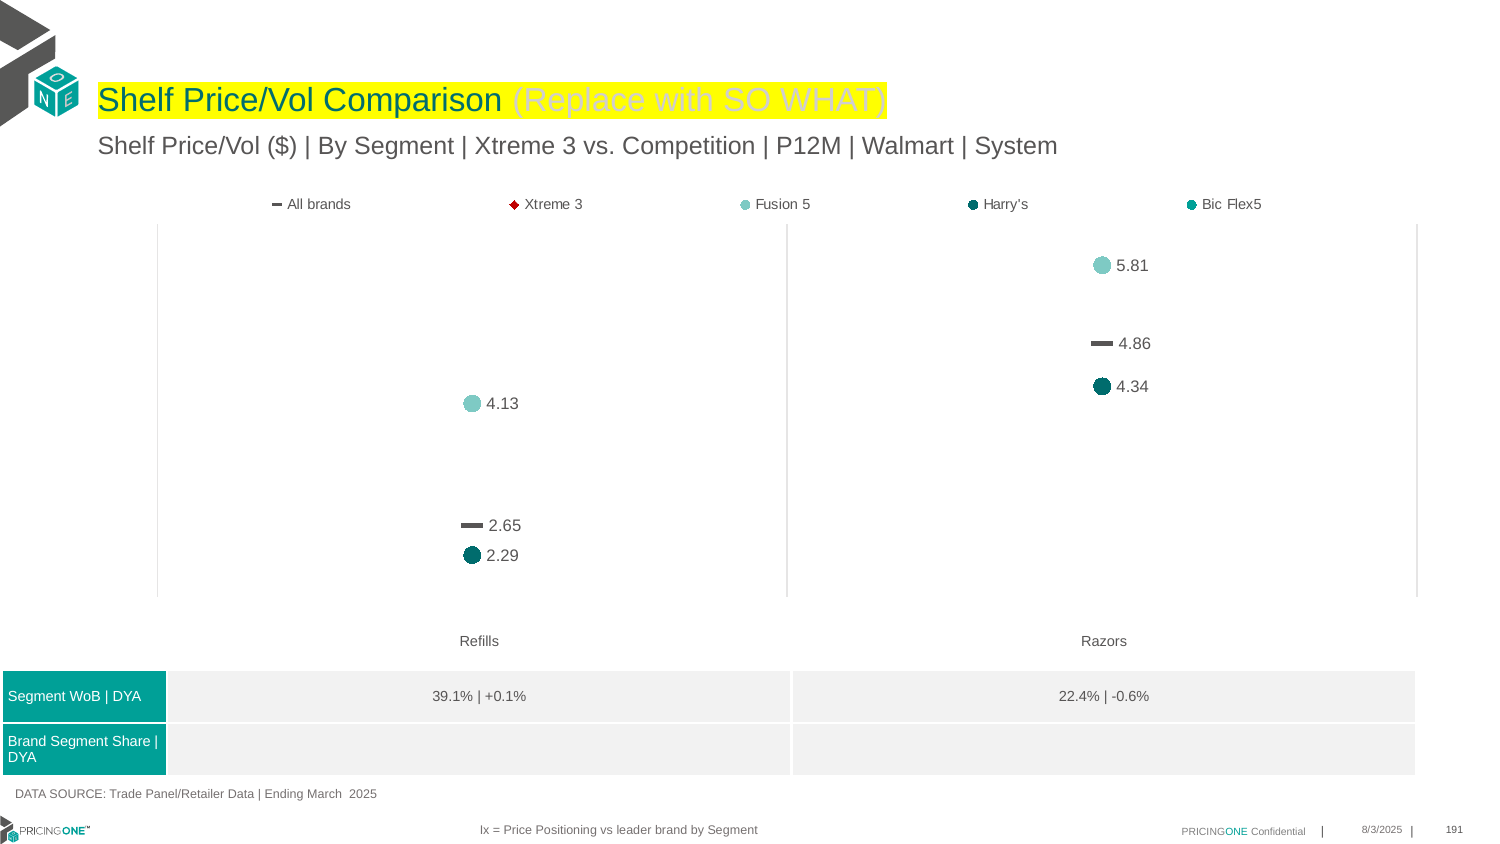

# Shelf Price/Vol Comparison (Replace with SO WHAT)
Shelf Price/Vol ($) | By Segment | Xtreme 3 vs. Competition | P12M | Walmart | System

### Chart

| Category | All brands | Xtreme 3 | Fusion 5 | Harry's | Bic Flex5 |
|---|---|---|---|---|---|
| None | 2.65 | None | 4.13 | 2.29 | None |
| None | 4.86 | None | 5.81 | 4.34 | None |
|  | Refills | Razors |
| --- | --- | --- |
| Segment WoB | DYA | 39.1% | +0.1% | 22.4% | -0.6% |
| Brand Segment Share | DYA |  |  |
DATA SOURCE: Trade Panel/Retailer Data | Ending March  2025
Ix = Price Positioning vs leader brand by Segment
8/3/2025
191